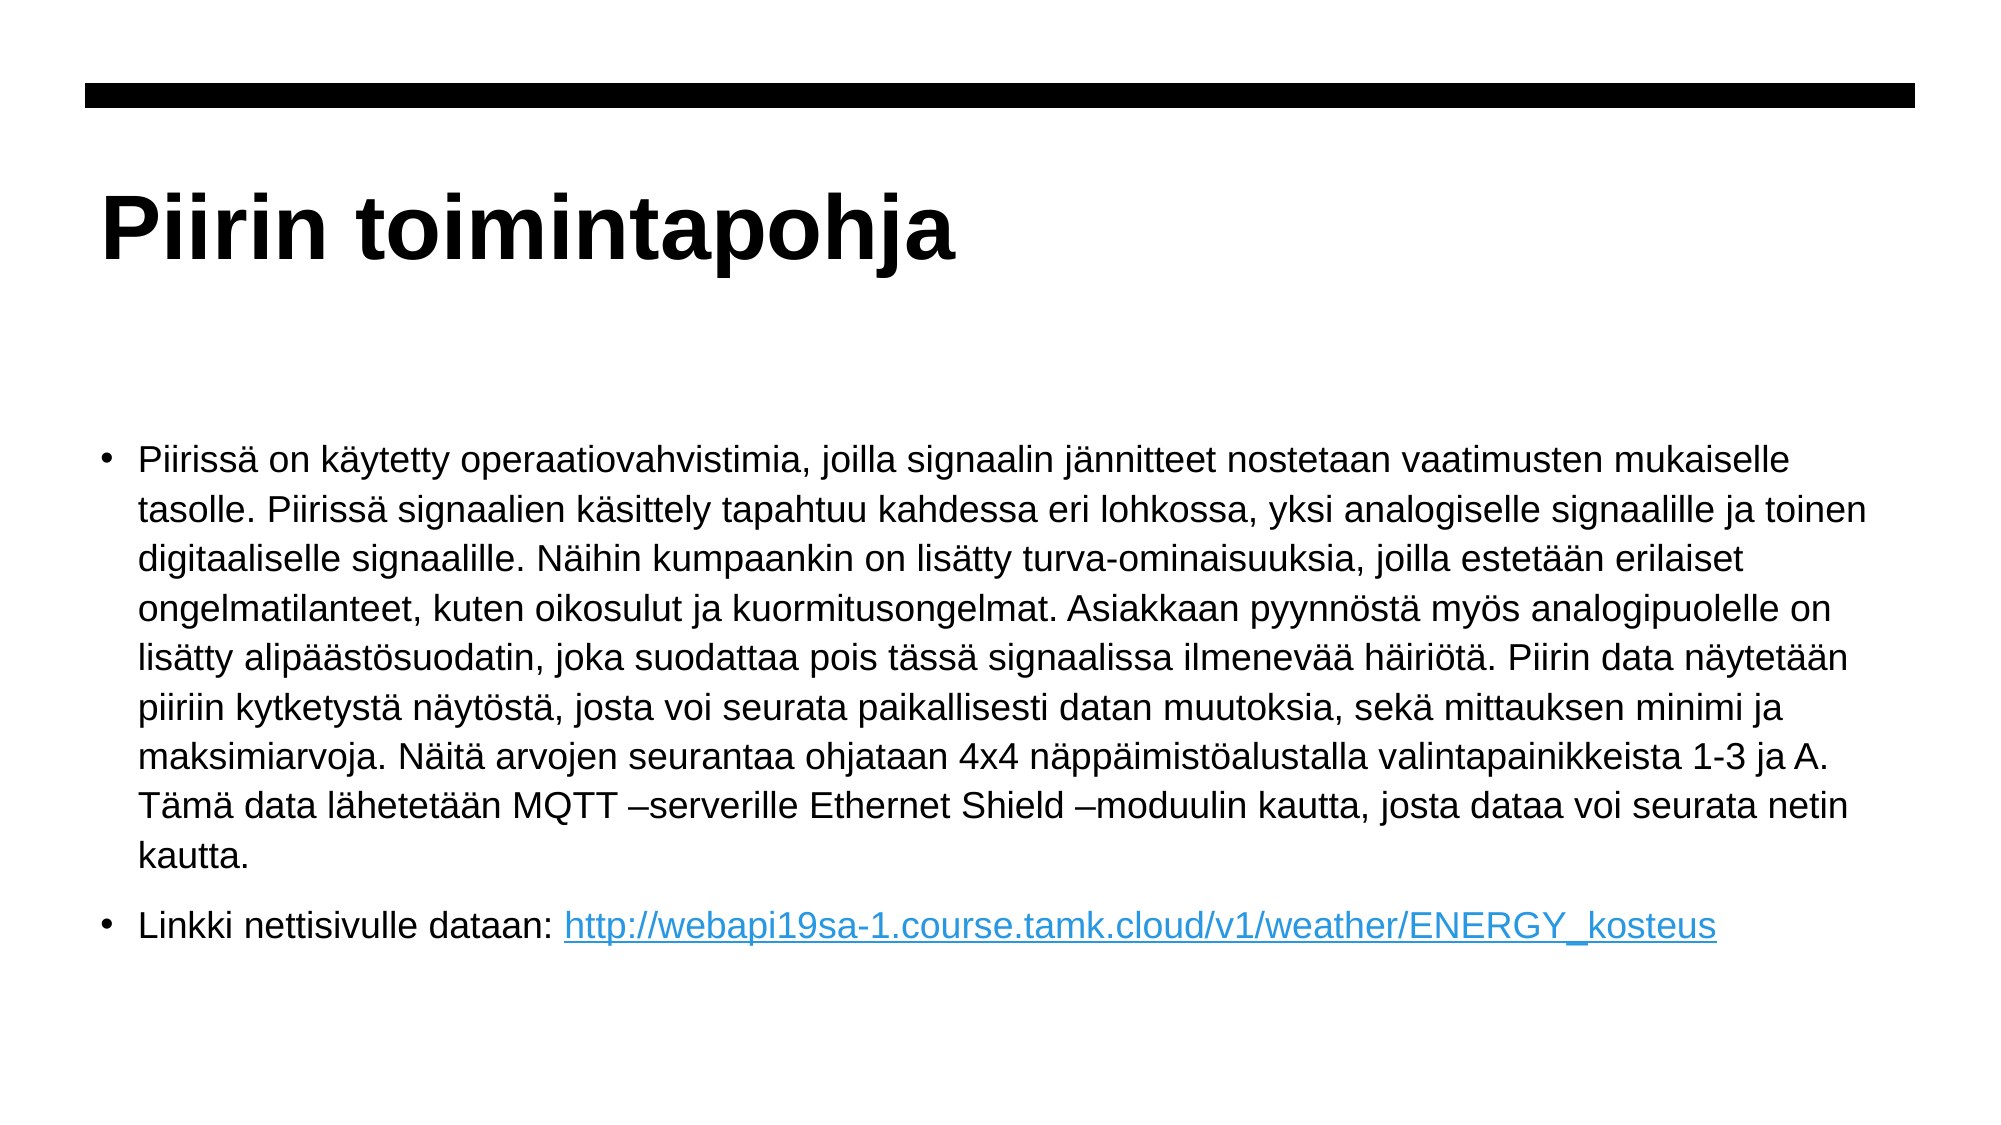

# Piirin toimintapohja
Piirissä on käytetty operaatiovahvistimia, joilla signaalin jännitteet nostetaan vaatimusten mukaiselle tasolle. Piirissä signaalien käsittely tapahtuu kahdessa eri lohkossa, yksi analogiselle signaalille ja toinen digitaaliselle signaalille. Näihin kumpaankin on lisätty turva-ominaisuuksia, joilla estetään erilaiset ongelmatilanteet, kuten oikosulut ja kuormitusongelmat. Asiakkaan pyynnöstä myös analogipuolelle on lisätty alipäästösuodatin, joka suodattaa pois tässä signaalissa ilmenevää häiriötä. Piirin data näytetään piiriin kytketystä näytöstä, josta voi seurata paikallisesti datan muutoksia, sekä mittauksen minimi ja maksimiarvoja. Näitä arvojen seurantaa ohjataan 4x4 näppäimistöalustalla valintapainikkeista 1-3 ja A. Tämä data lähetetään MQTT –serverille Ethernet Shield –moduulin kautta, josta dataa voi seurata netin kautta.
Linkki nettisivulle dataan: http://webapi19sa-1.course.tamk.cloud/v1/weather/ENERGY_kosteus